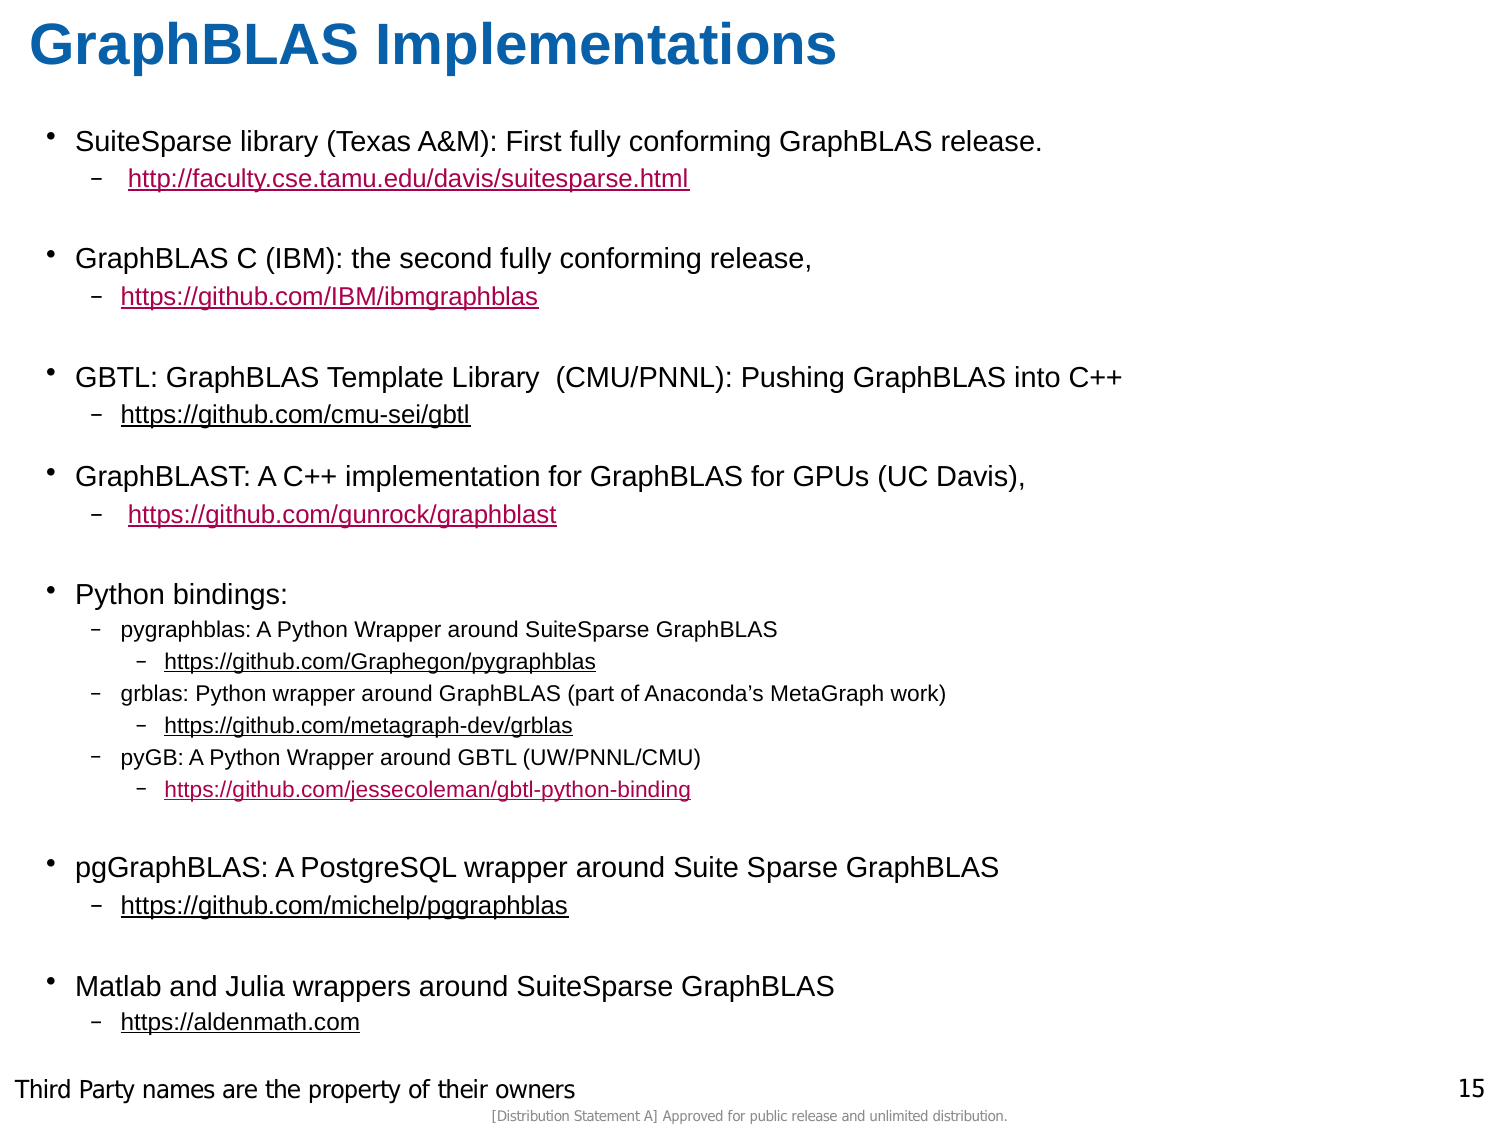

# GraphBLAS Implementations
SuiteSparse library (Texas A&M): First fully conforming GraphBLAS release.
 http://faculty.cse.tamu.edu/davis/suitesparse.html

GraphBLAS C (IBM): the second fully conforming release,
https://github.com/IBM/ibmgraphblas

GBTL: GraphBLAS Template Library  (CMU/PNNL): Pushing GraphBLAS into C++
https://github.com/cmu-sei/gbtl

GraphBLAST: A C++ implementation for GraphBLAS for GPUs (UC Davis),
 https://github.com/gunrock/graphblast

Python bindings:
pygraphblas: A Python Wrapper around SuiteSparse GraphBLAS
https://github.com/Graphegon/pygraphblas
grblas: Python wrapper around GraphBLAS (part of Anaconda’s MetaGraph work)
https://github.com/metagraph-dev/grblas
pyGB: A Python Wrapper around GBTL (UW/PNNL/CMU)
https://github.com/jessecoleman/gbtl-python-binding

pgGraphBLAS: A PostgreSQL wrapper around Suite Sparse GraphBLAS
https://github.com/michelp/pggraphblas

Matlab and Julia wrappers around SuiteSparse GraphBLAS
https://aldenmath.com

15
Third Party names are the property of their owners